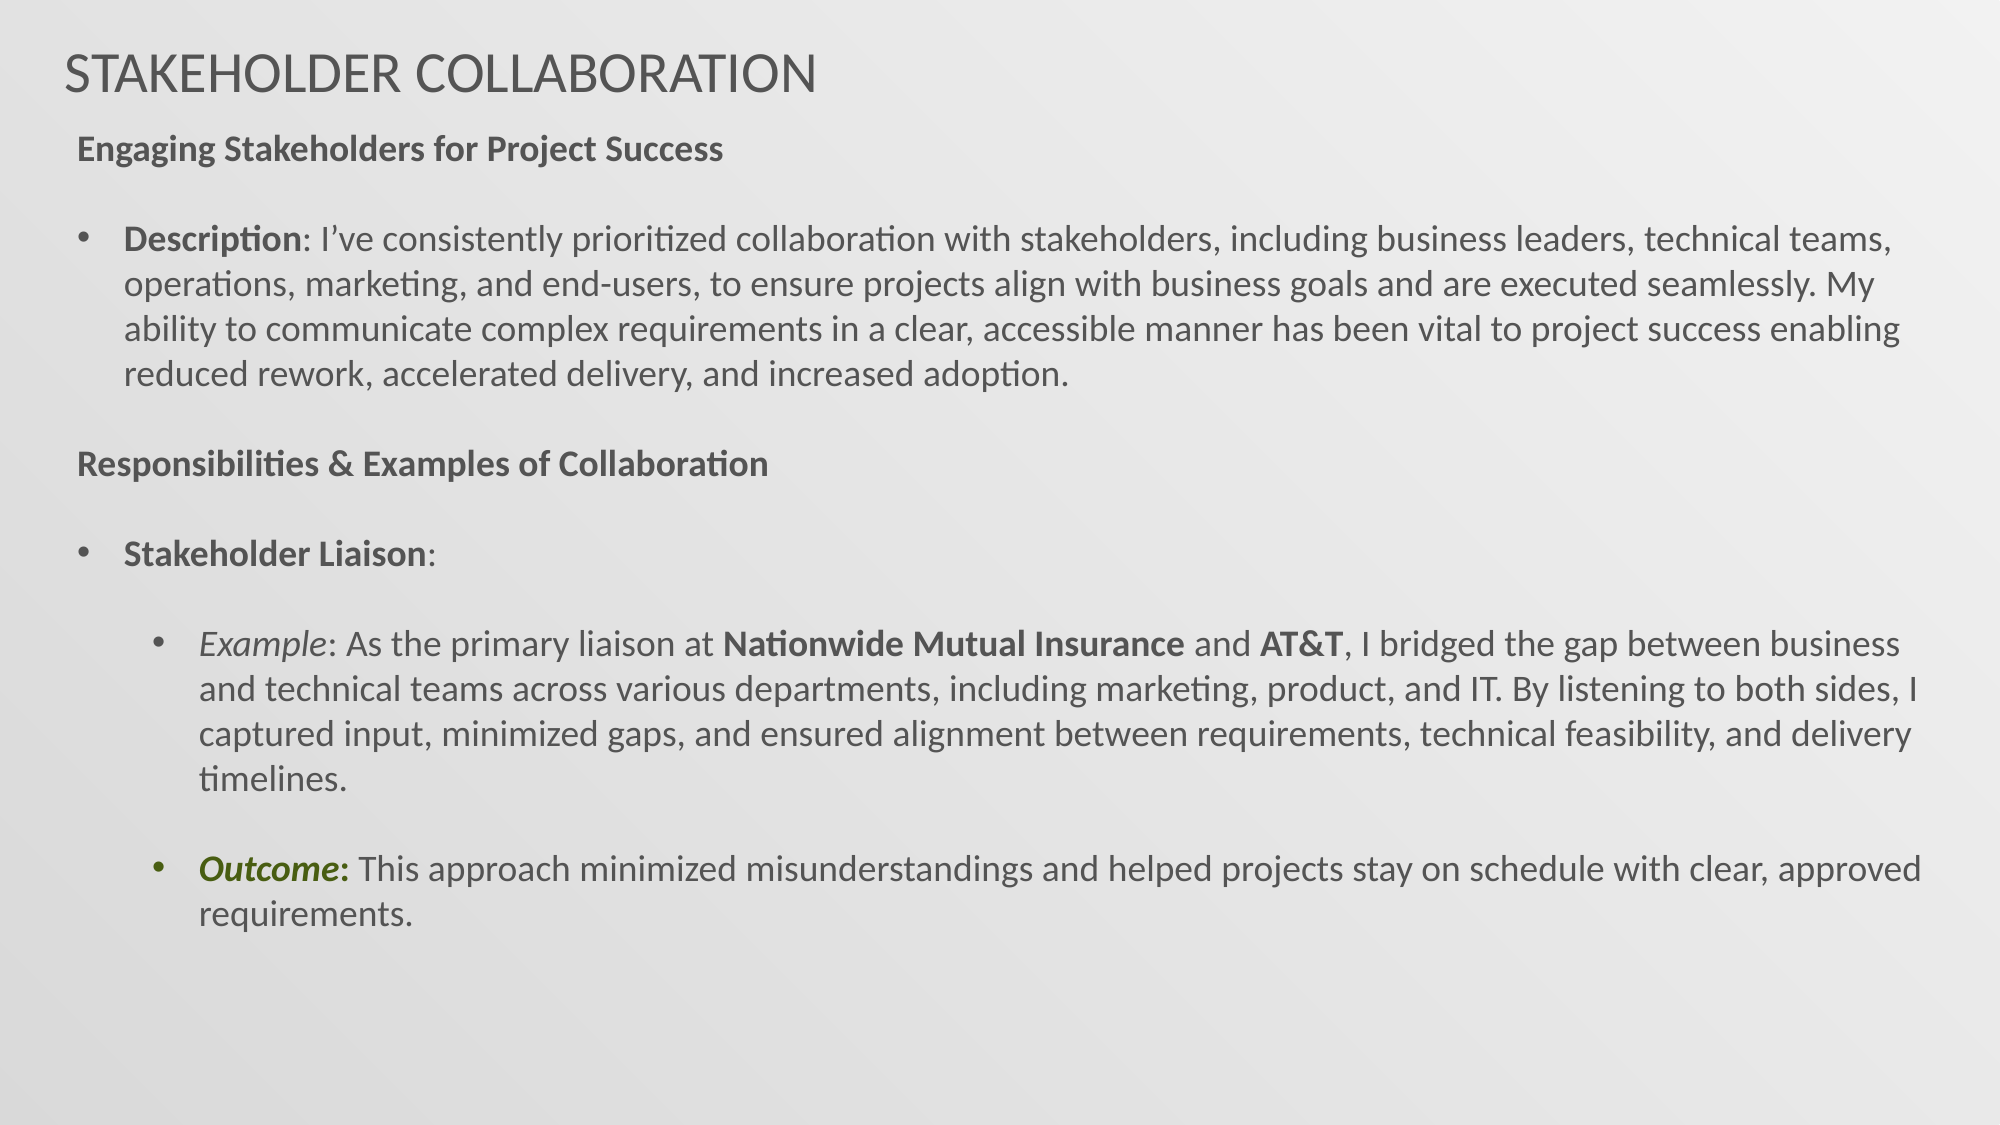

# Stakeholder Collaboration
Engaging Stakeholders for Project Success

Description: I’ve consistently prioritized collaboration with stakeholders, including business leaders, technical teams, operations, marketing, and end-users, to ensure projects align with business goals and are executed seamlessly. My ability to communicate complex requirements in a clear, accessible manner has been vital to project success enabling reduced rework, accelerated delivery, and increased adoption.

Responsibilities & Examples of Collaboration

Stakeholder Liaison:

Example: As the primary liaison at Nationwide Mutual Insurance and AT&T, I bridged the gap between business and technical teams across various departments, including marketing, product, and IT. By listening to both sides, I captured input, minimized gaps, and ensured alignment between requirements, technical feasibility, and delivery timelines.

Outcome: This approach minimized misunderstandings and helped projects stay on schedule with clear, approved requirements.